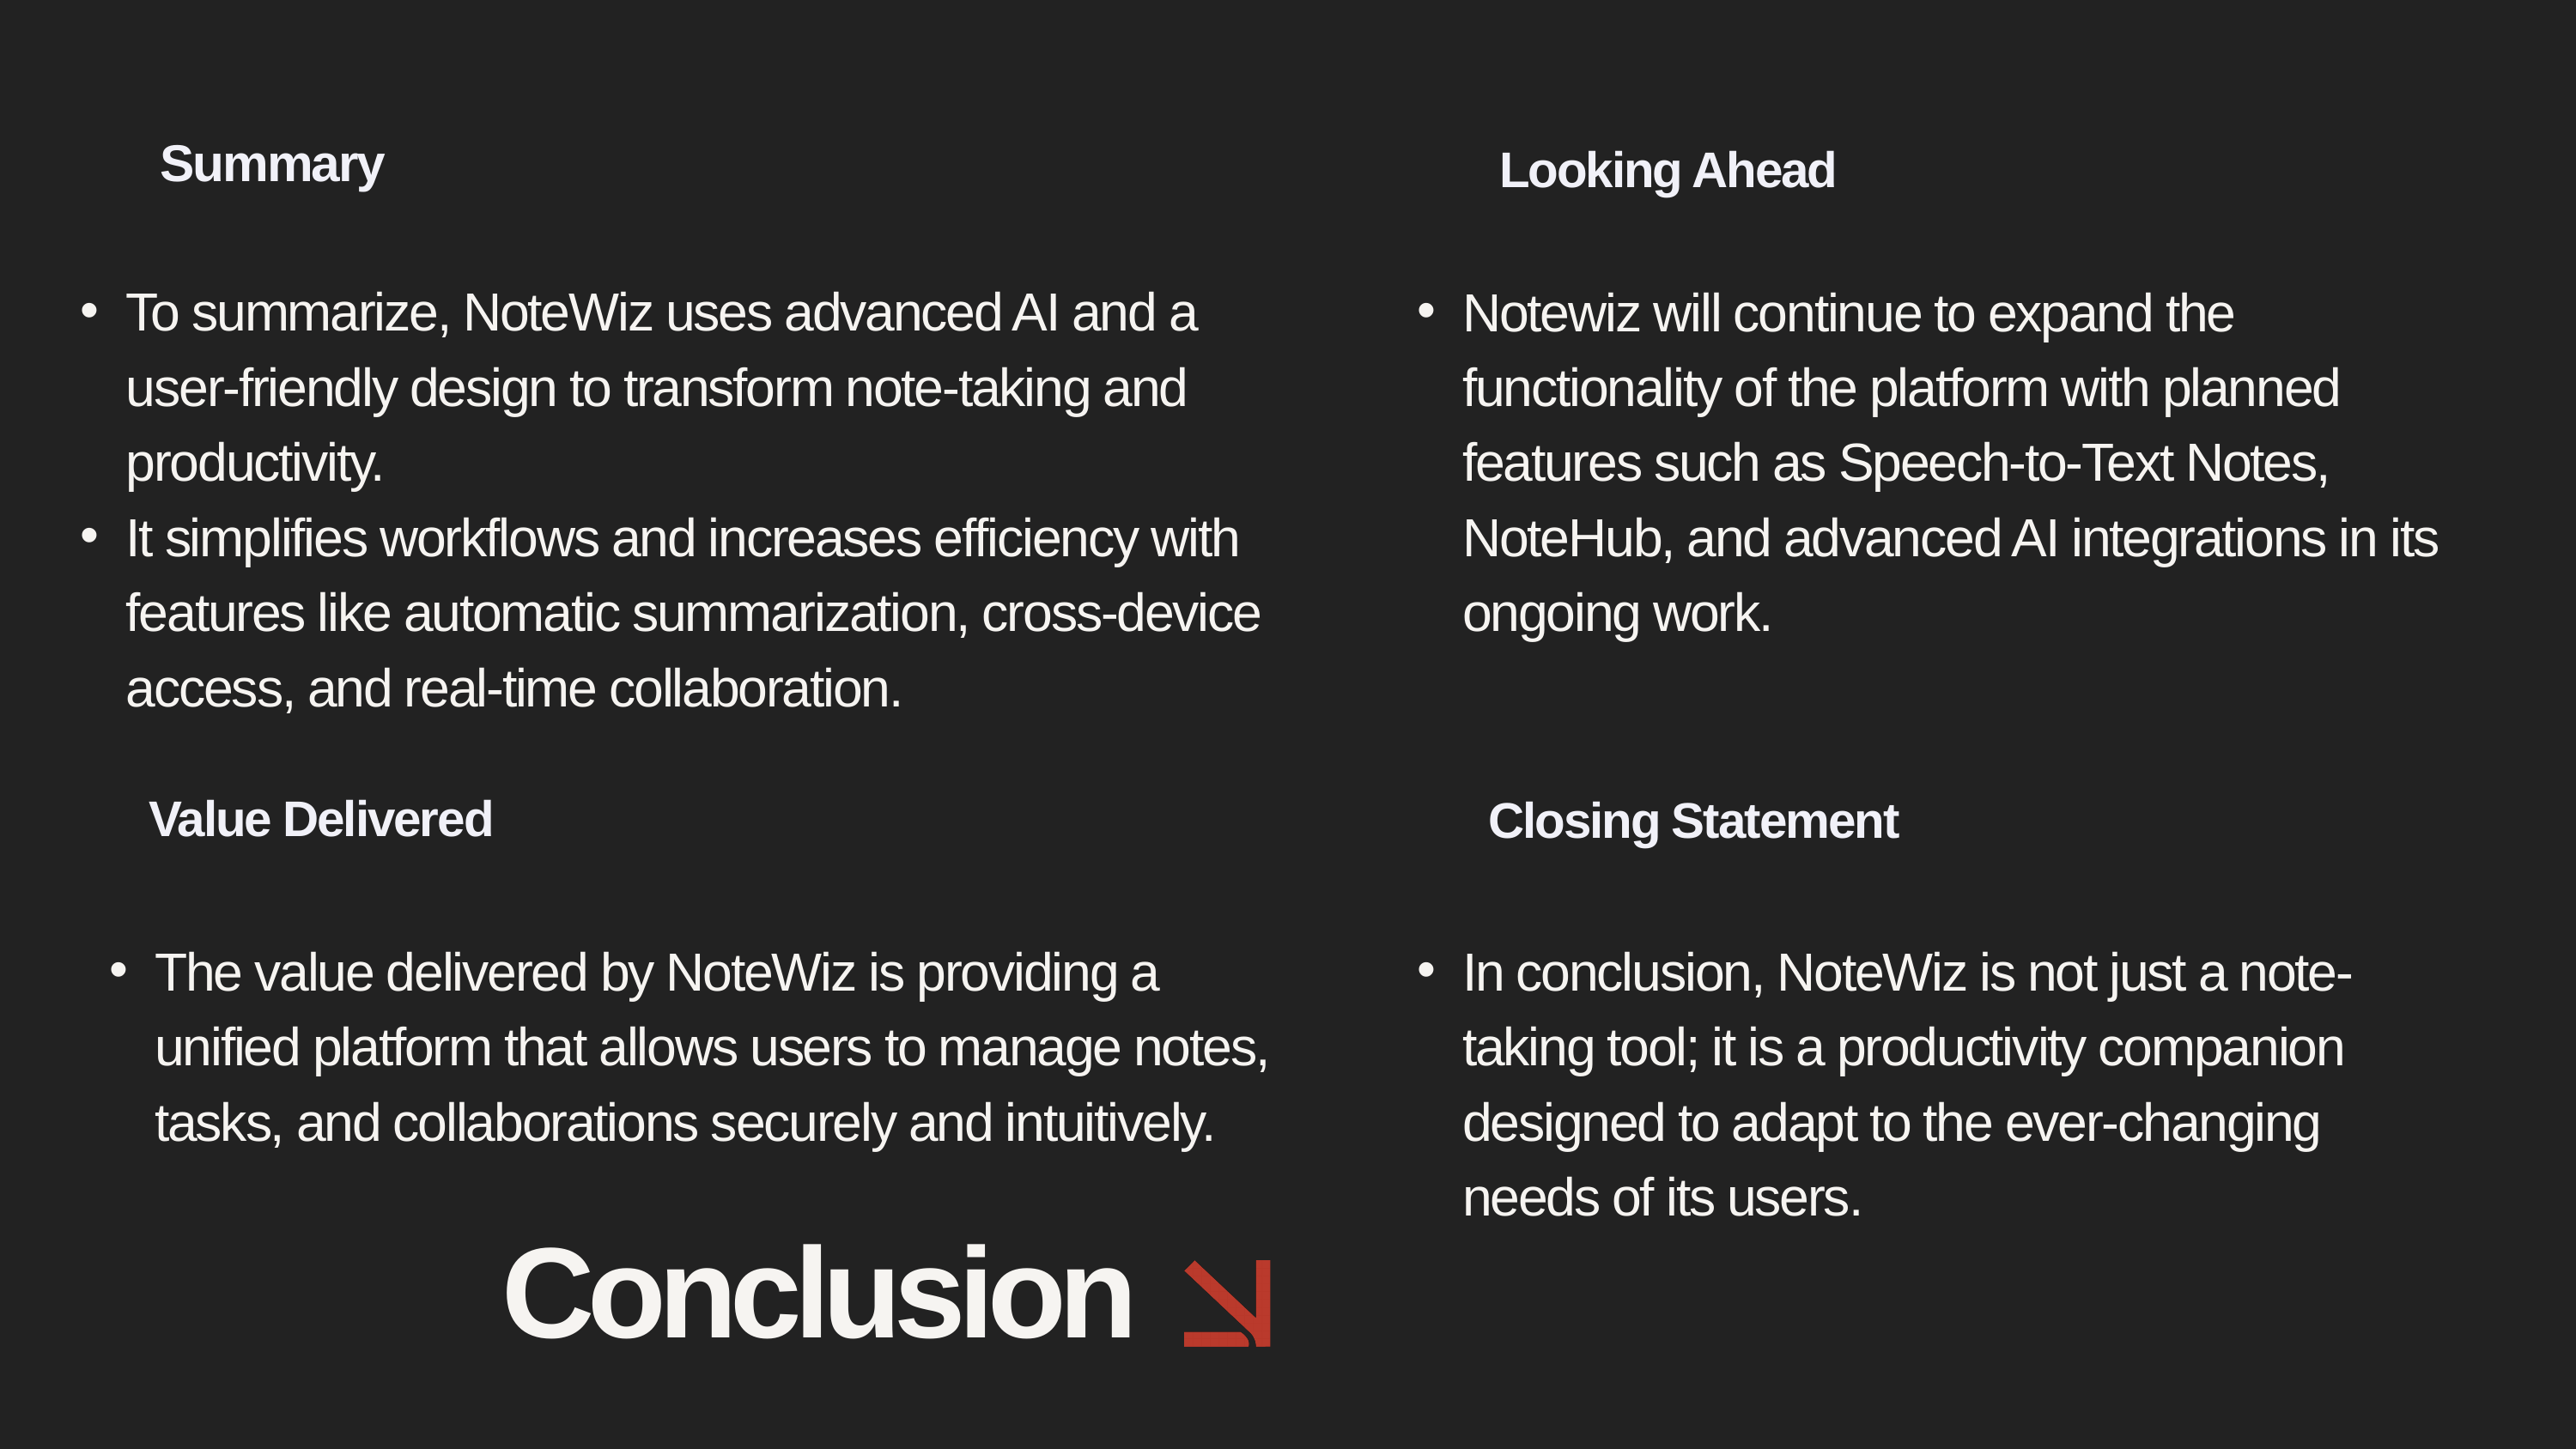

Summary
Looking Ahead
To summarize, NoteWiz uses advanced AI and a user-friendly design to transform note-taking and productivity.
It simplifies workflows and increases efficiency with features like automatic summarization, cross-device access, and real-time collaboration.
Notewiz will continue to expand the functionality of the platform with planned features such as Speech-to-Text Notes, NoteHub, and advanced AI integrations in its ongoing work.
Value Delivered
Closing Statement
The value delivered by NoteWiz is providing a unified platform that allows users to manage notes, tasks, and collaborations securely and intuitively.
In conclusion, NoteWiz is not just a note-taking tool; it is a productivity companion designed to adapt to the ever-changing needs of its users.
Conclusion